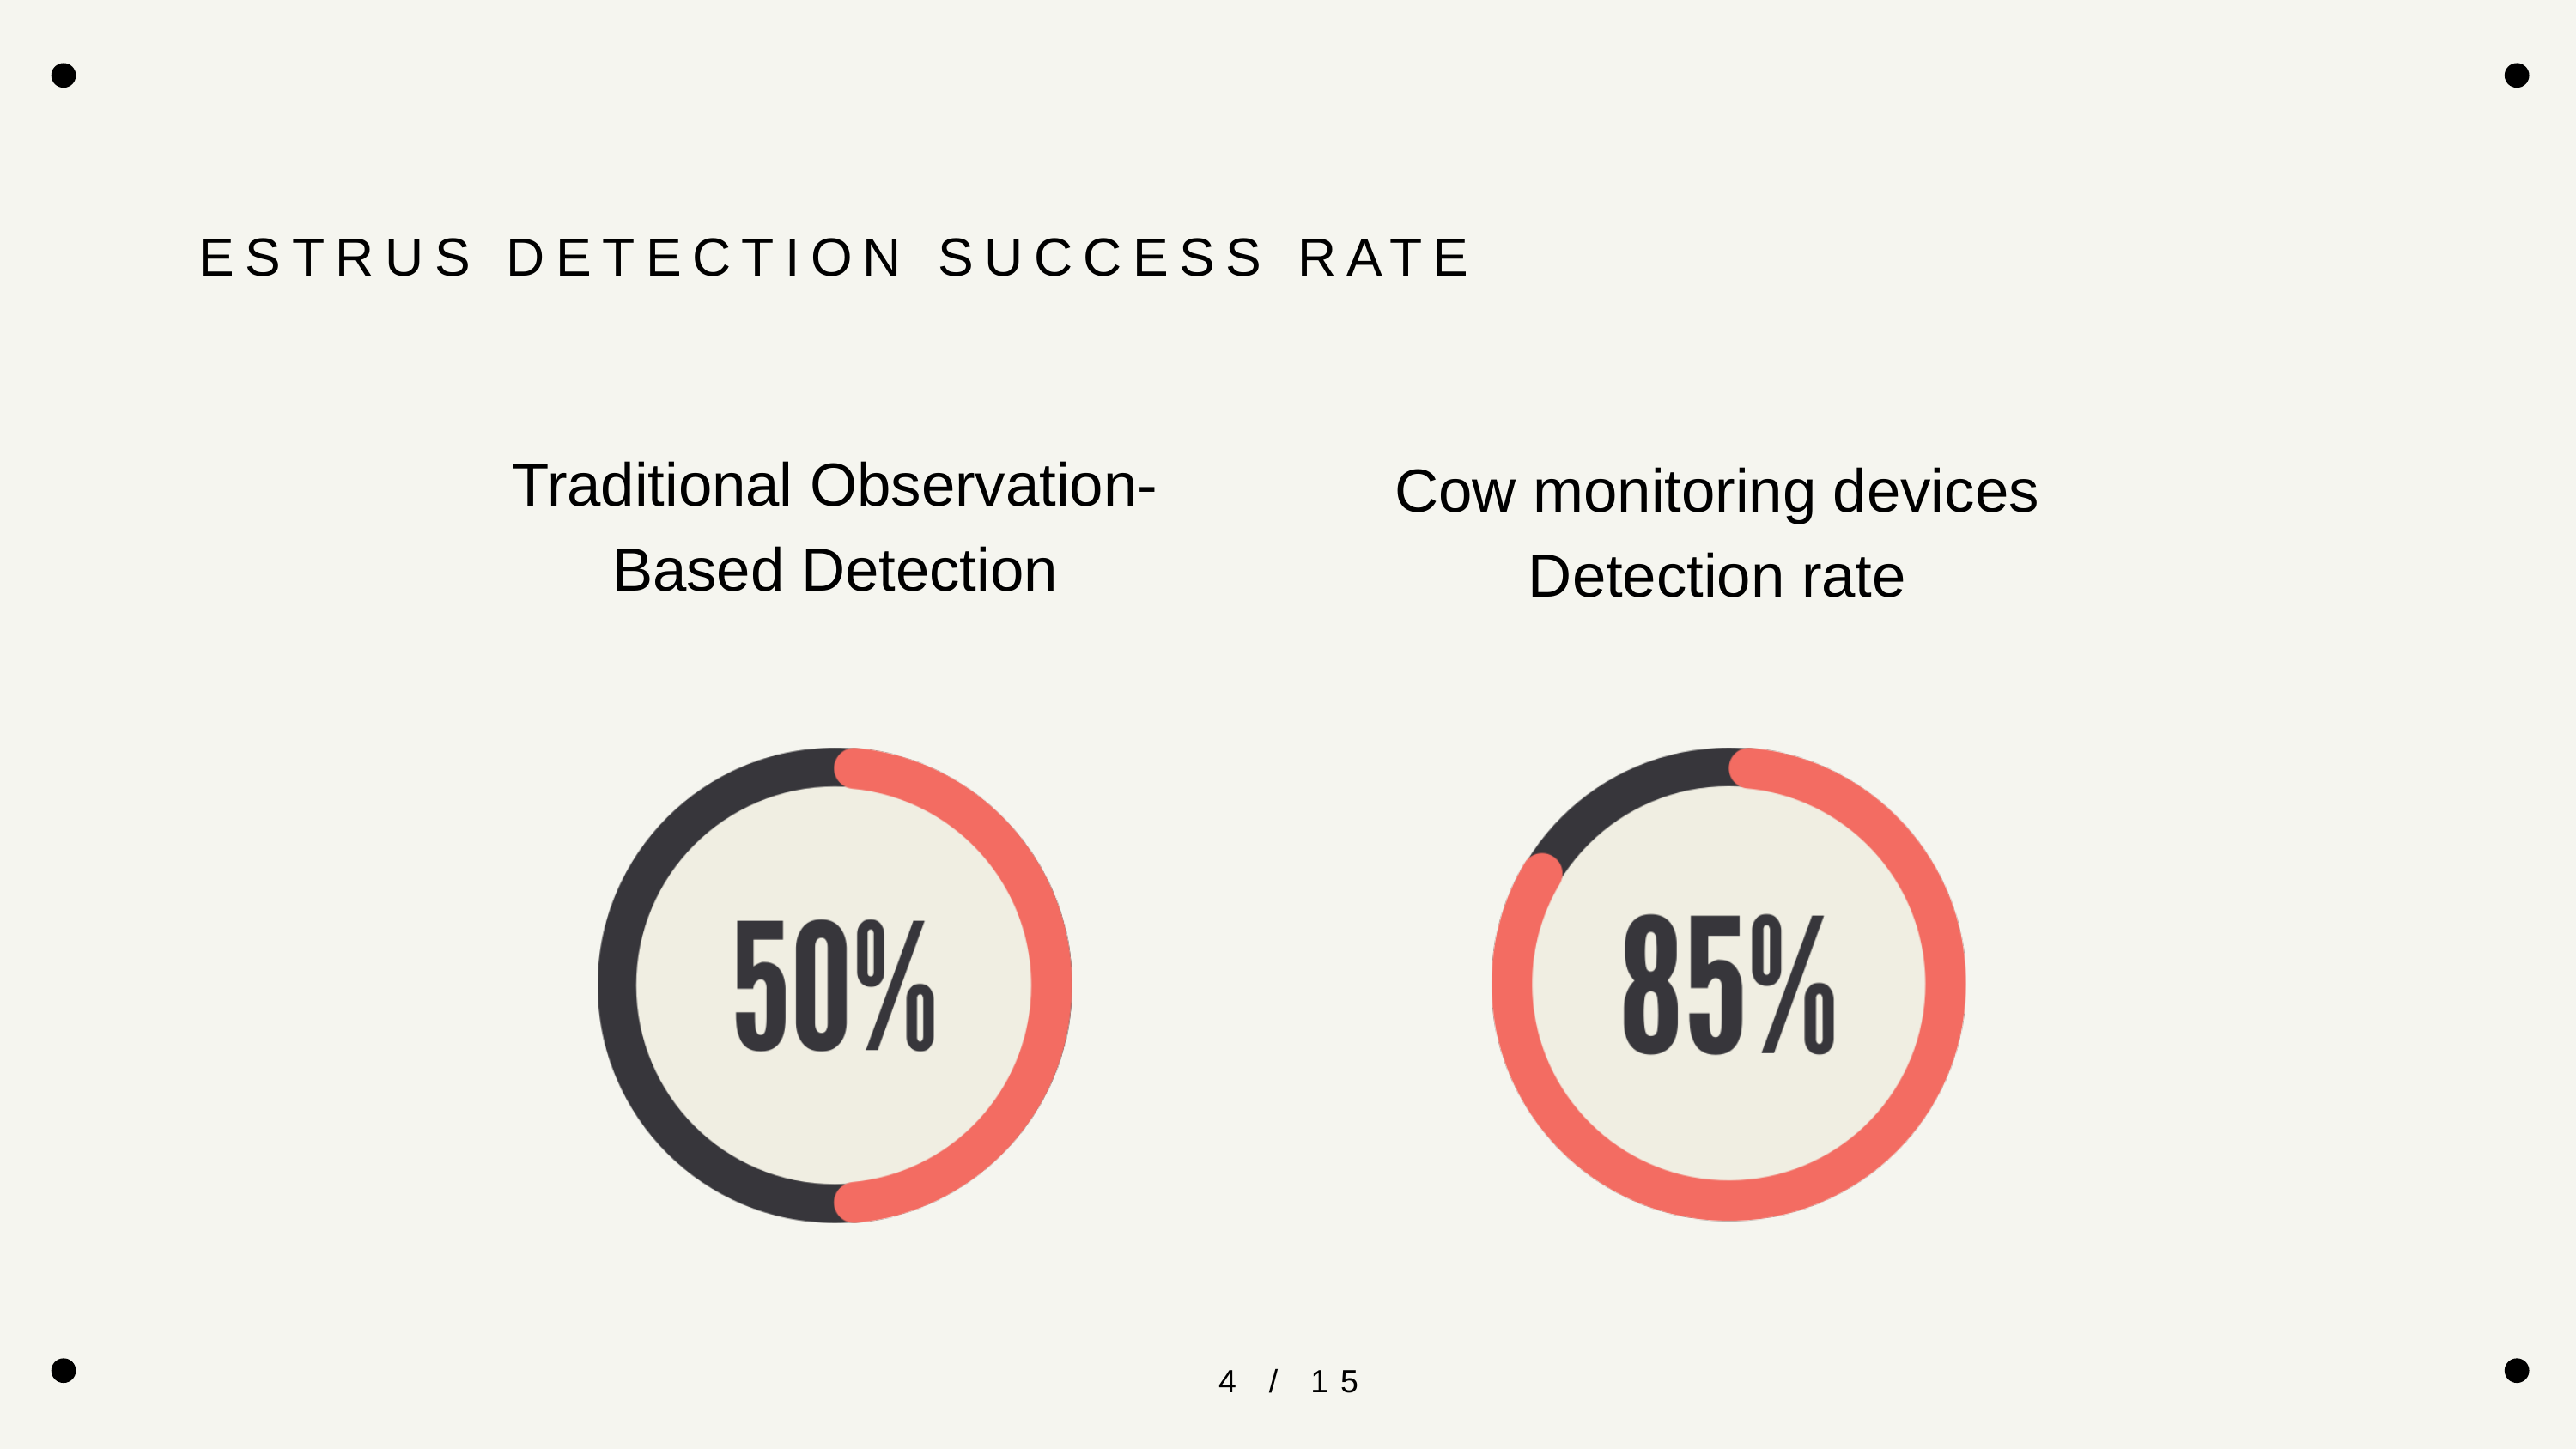

ESTRUS DETECTION SUCCESS RATE

Traditional Observation-Based Detection

Cow monitoring devices Detection rate

4 / 15